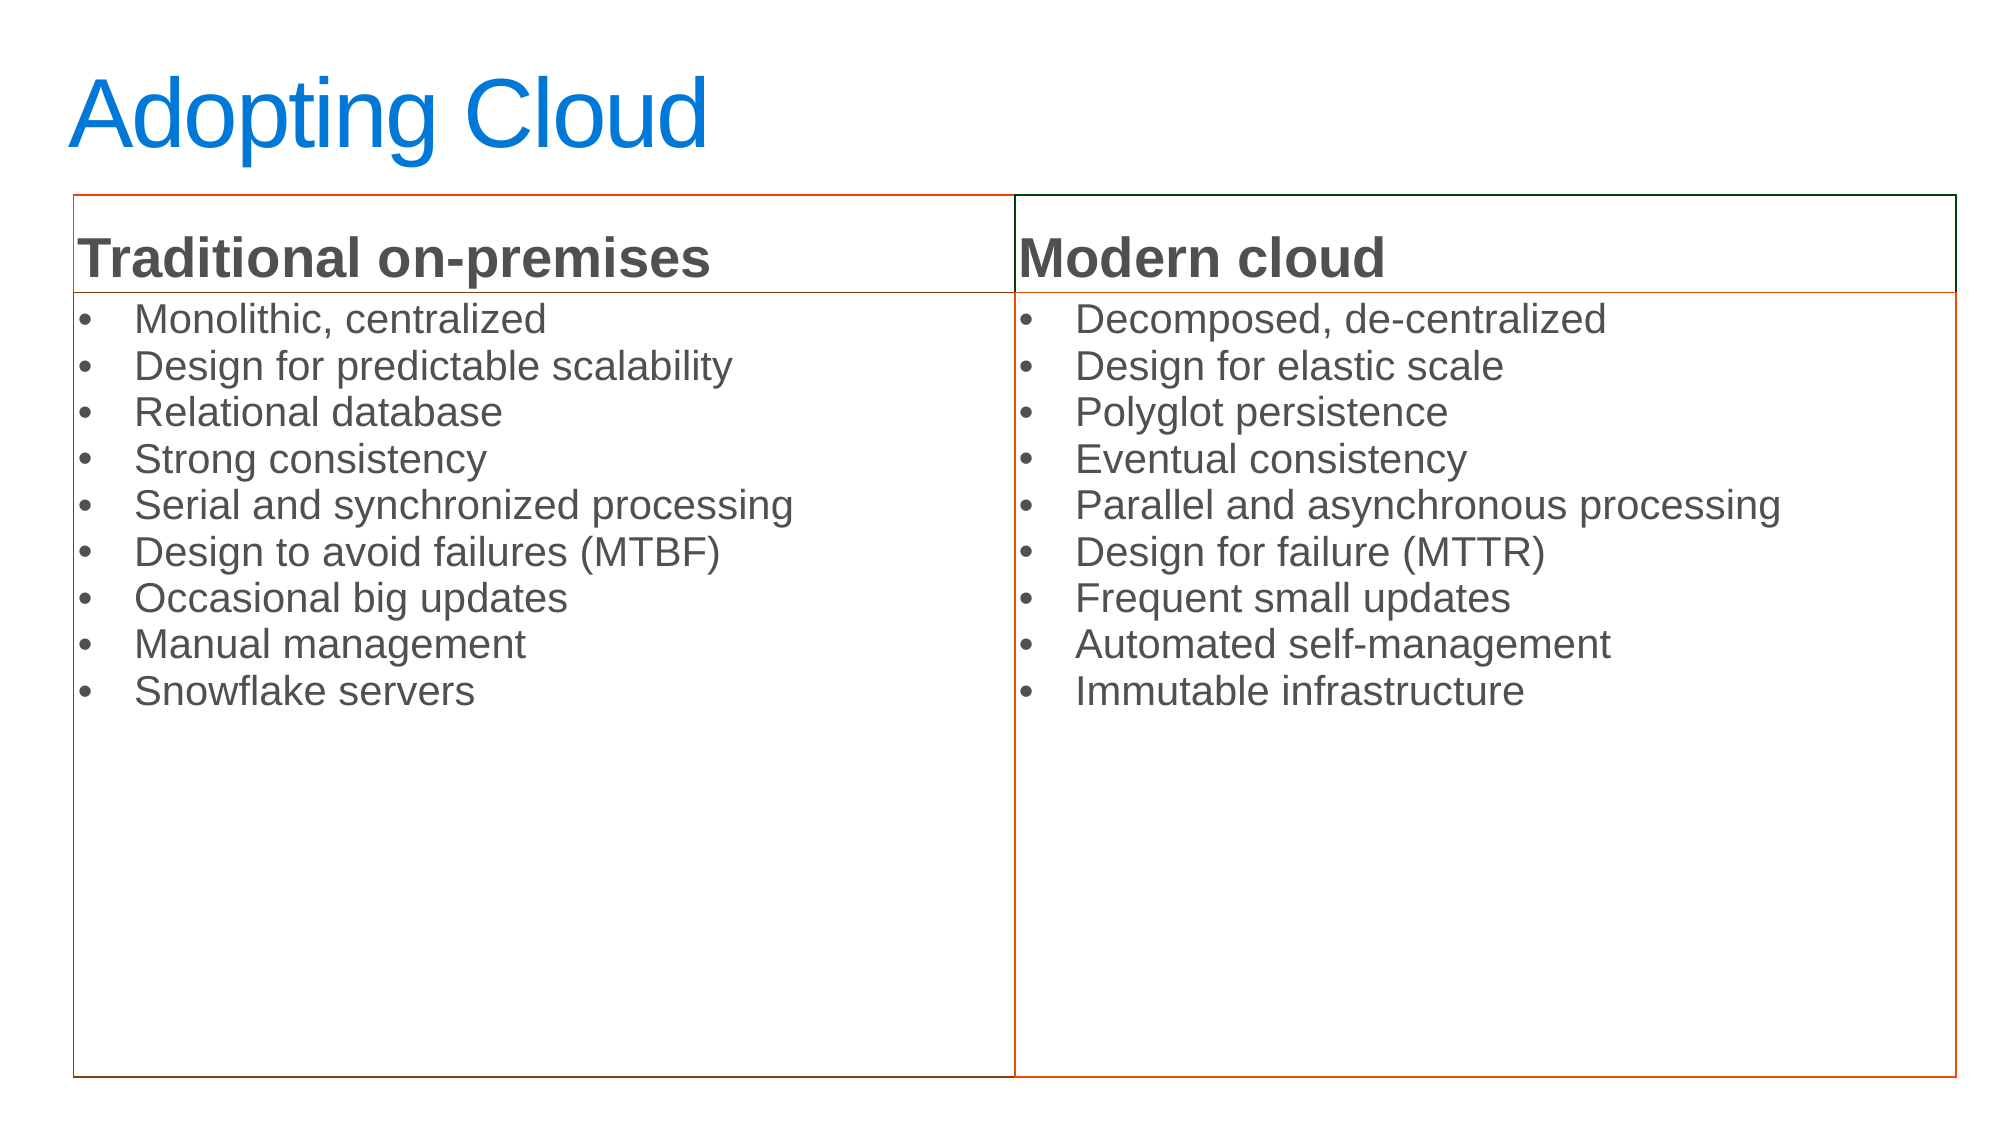

# Adopting Cloud
| Traditional on-premises | Modern cloud |
| --- | --- |
| Monolithic, centralized Design for predictable scalability Relational database Strong consistency Serial and synchronized processing Design to avoid failures (MTBF) Occasional big updates Manual management Snowflake servers | Decomposed, de-centralized Design for elastic scale Polyglot persistence Eventual consistency Parallel and asynchronous processing Design for failure (MTTR) Frequent small updates Automated self-management Immutable infrastructure |